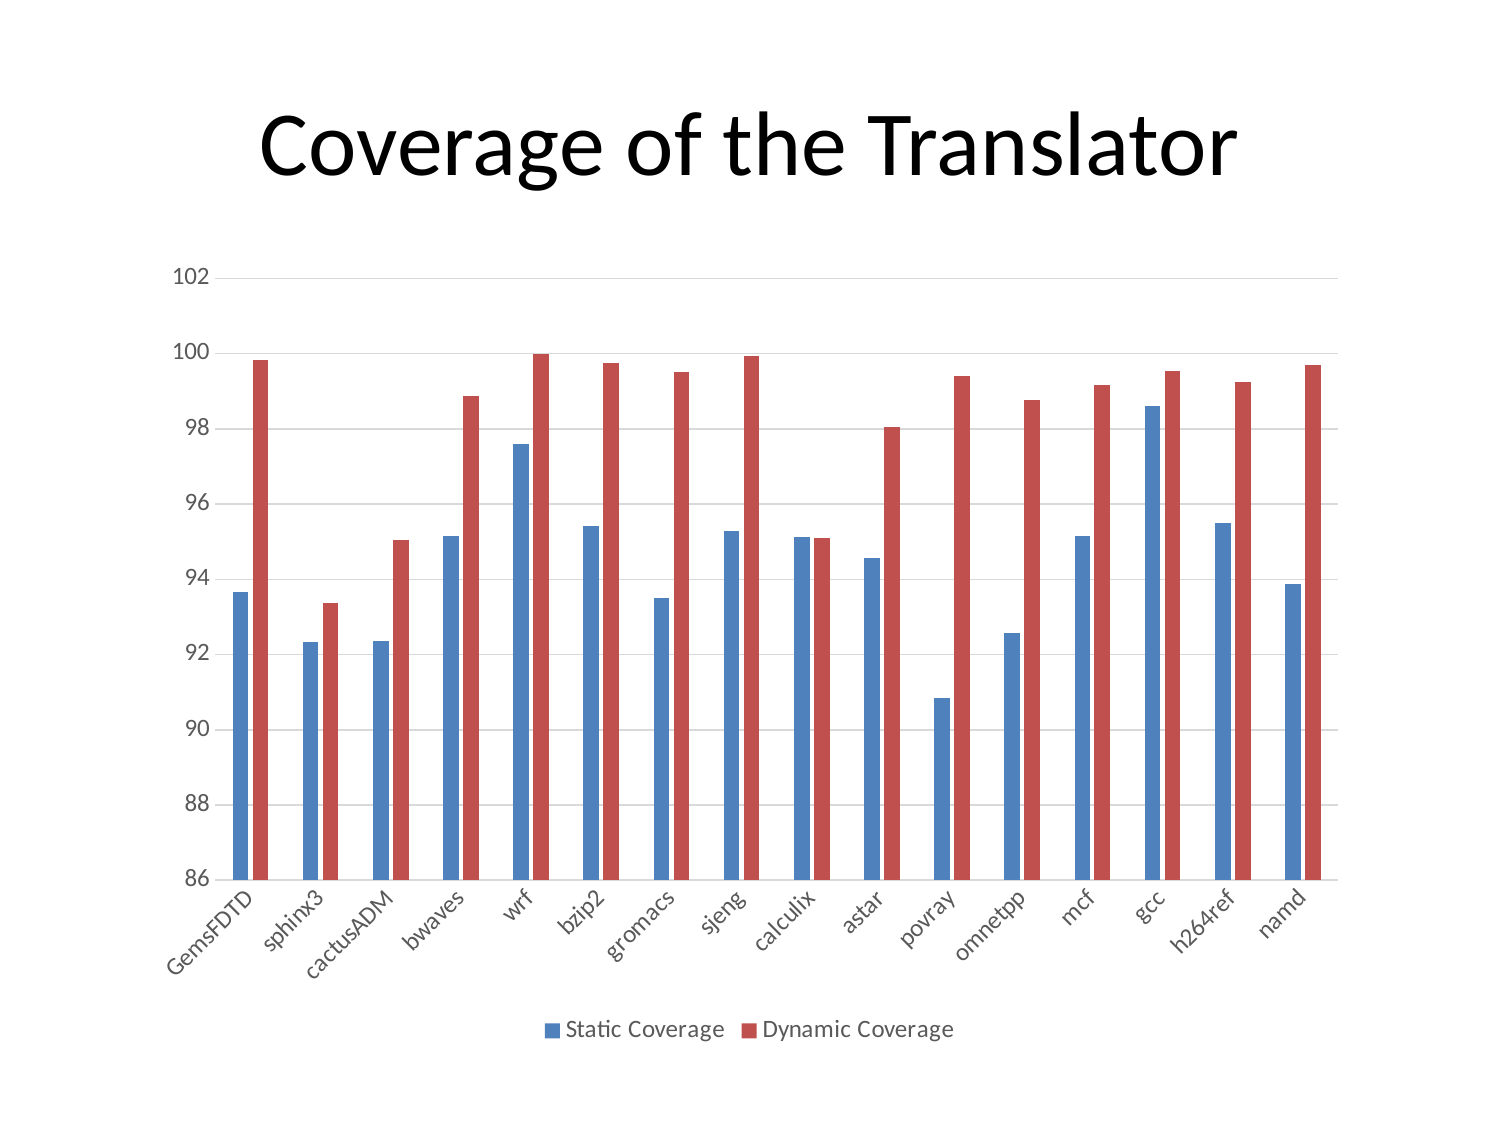

# Coverage of the Translator

### Chart

| Category | Static Coverage | Dynamic Coverage |
|---|---|---|
| GemsFDTD | 93.6578 | 99.8308 |
| sphinx3 | 92.3458 | 93.3679 |
| cactusADM | 92.3701 | 95.0462 |
| bwaves | 95.1538 | 98.8645 |
| wrf | 97.5882 | 99.9857 |
| bzip2 | 95.4066 | 99.7529 |
| gromacs | 93.5141 | 99.5057 |
| sjeng | 95.2969 | 99.9467 |
| calculix | 95.1251 | 95.0864 |
| astar | 94.5743 | 98.0421 |
| povray | 90.8525 | 99.3973 |
| omnetpp | 92.5806 | 98.7727 |
| mcf | 95.1515 | 99.1564 |
| gcc | 98.6158 | 99.5269 |
| h264ref | 95.4971 | 99.2396 |
| namd | 93.8711 | 99.697 |